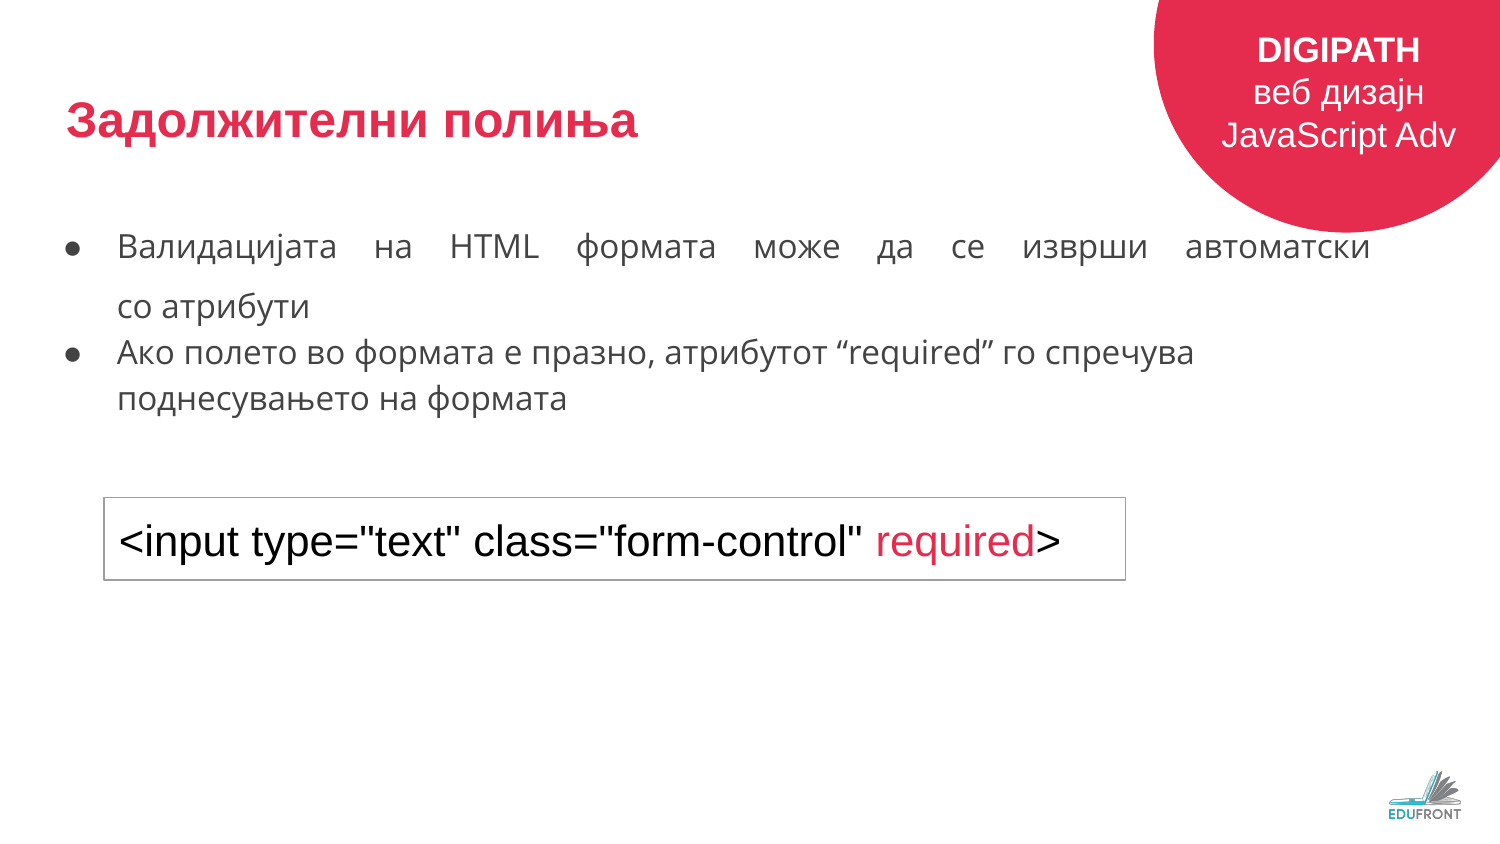

# Задолжителни полиња
Валидацијата на HTML формата може да се изврши автоматски
со атрибути
Ако полето во формата е празно, атрибутот “required” го спречува поднесувањето на формата
<input type="text" class="form-control" required>